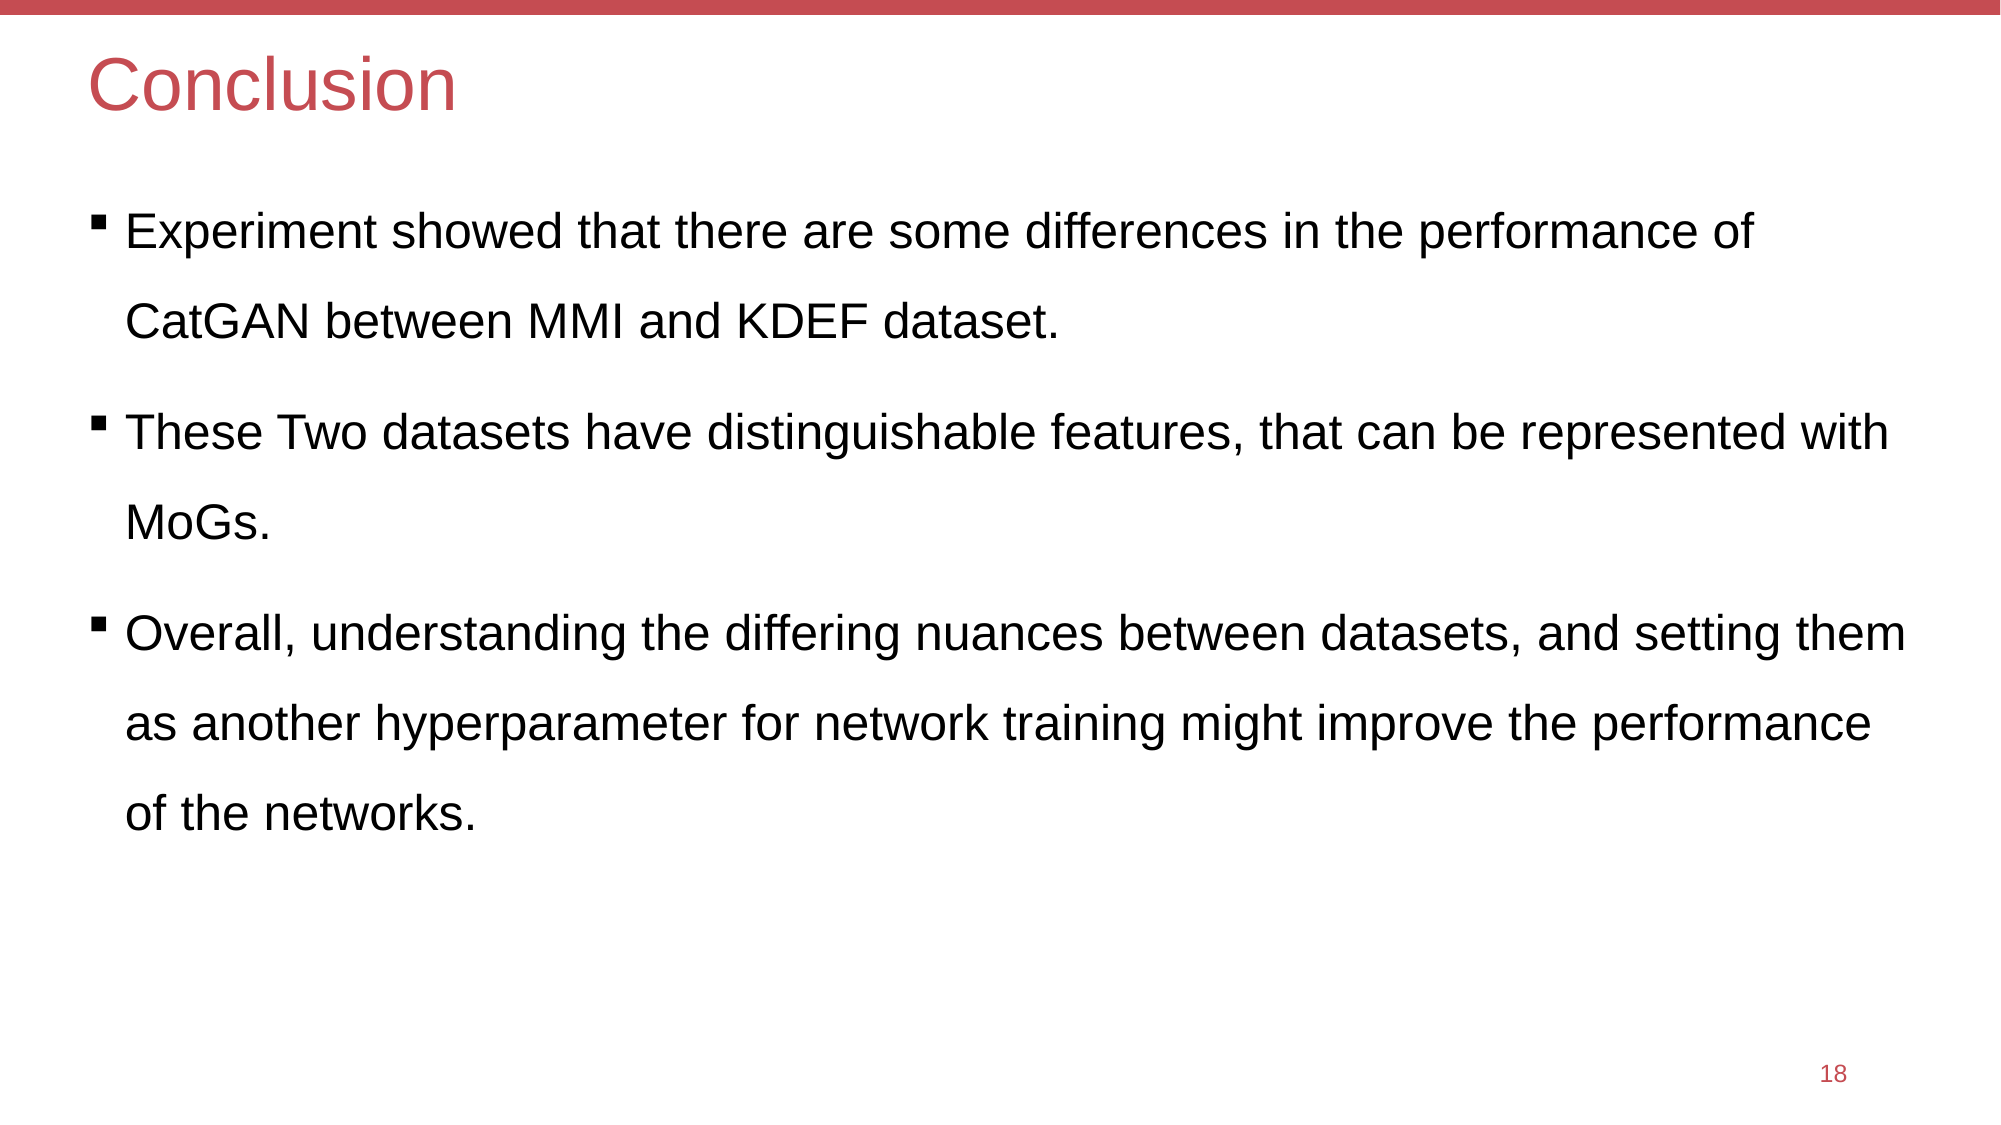

# Conclusion
Experiment showed that there are some differences in the performance of CatGAN between MMI and KDEF dataset.
These Two datasets have distinguishable features, that can be represented with MoGs.
Overall, understanding the differing nuances between datasets, and setting them as another hyperparameter for network training might improve the performance of the networks.
18